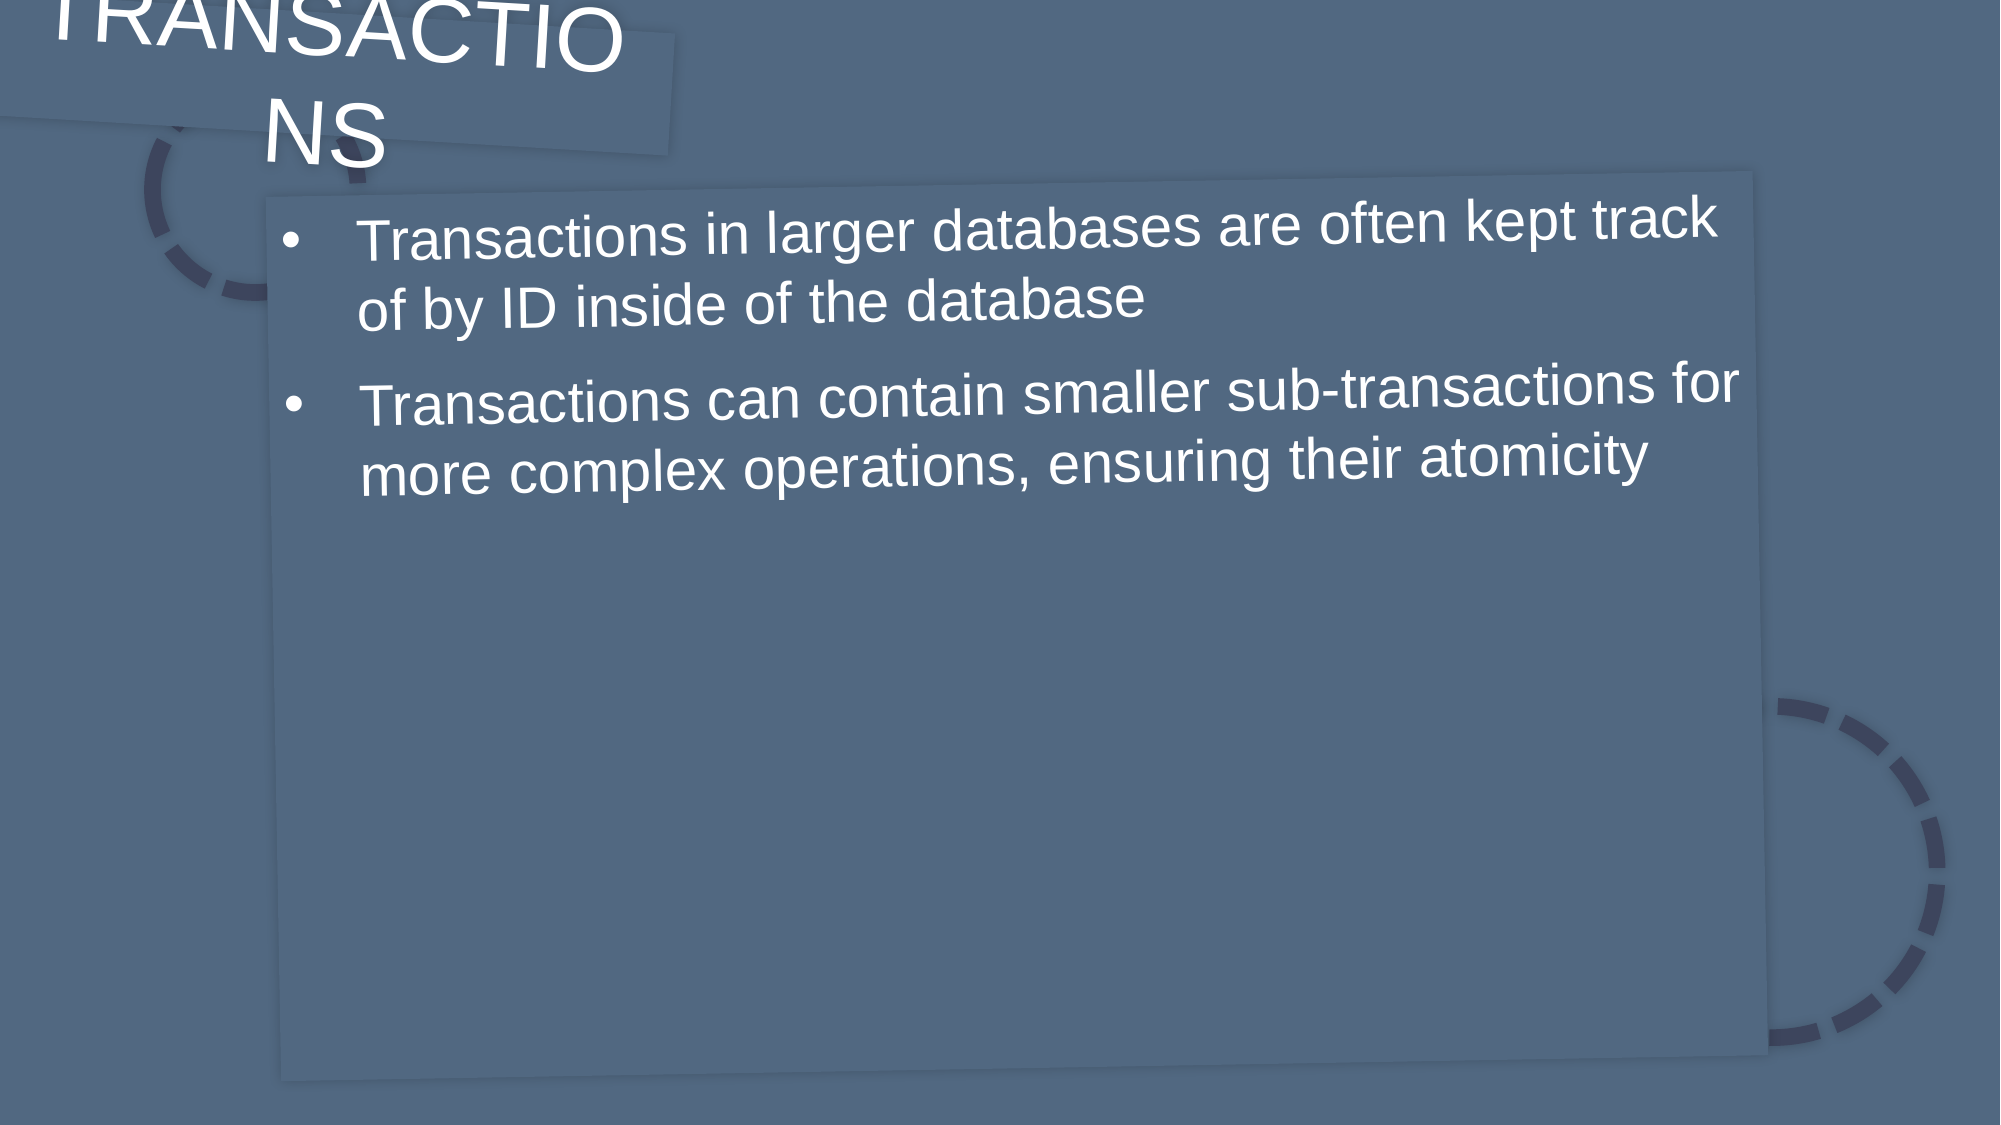

TRANSACTIONS

Transactions in larger databases are often kept track of by ID inside of the database
Transactions can contain smaller sub-transactions for more complex operations, ensuring their atomicity